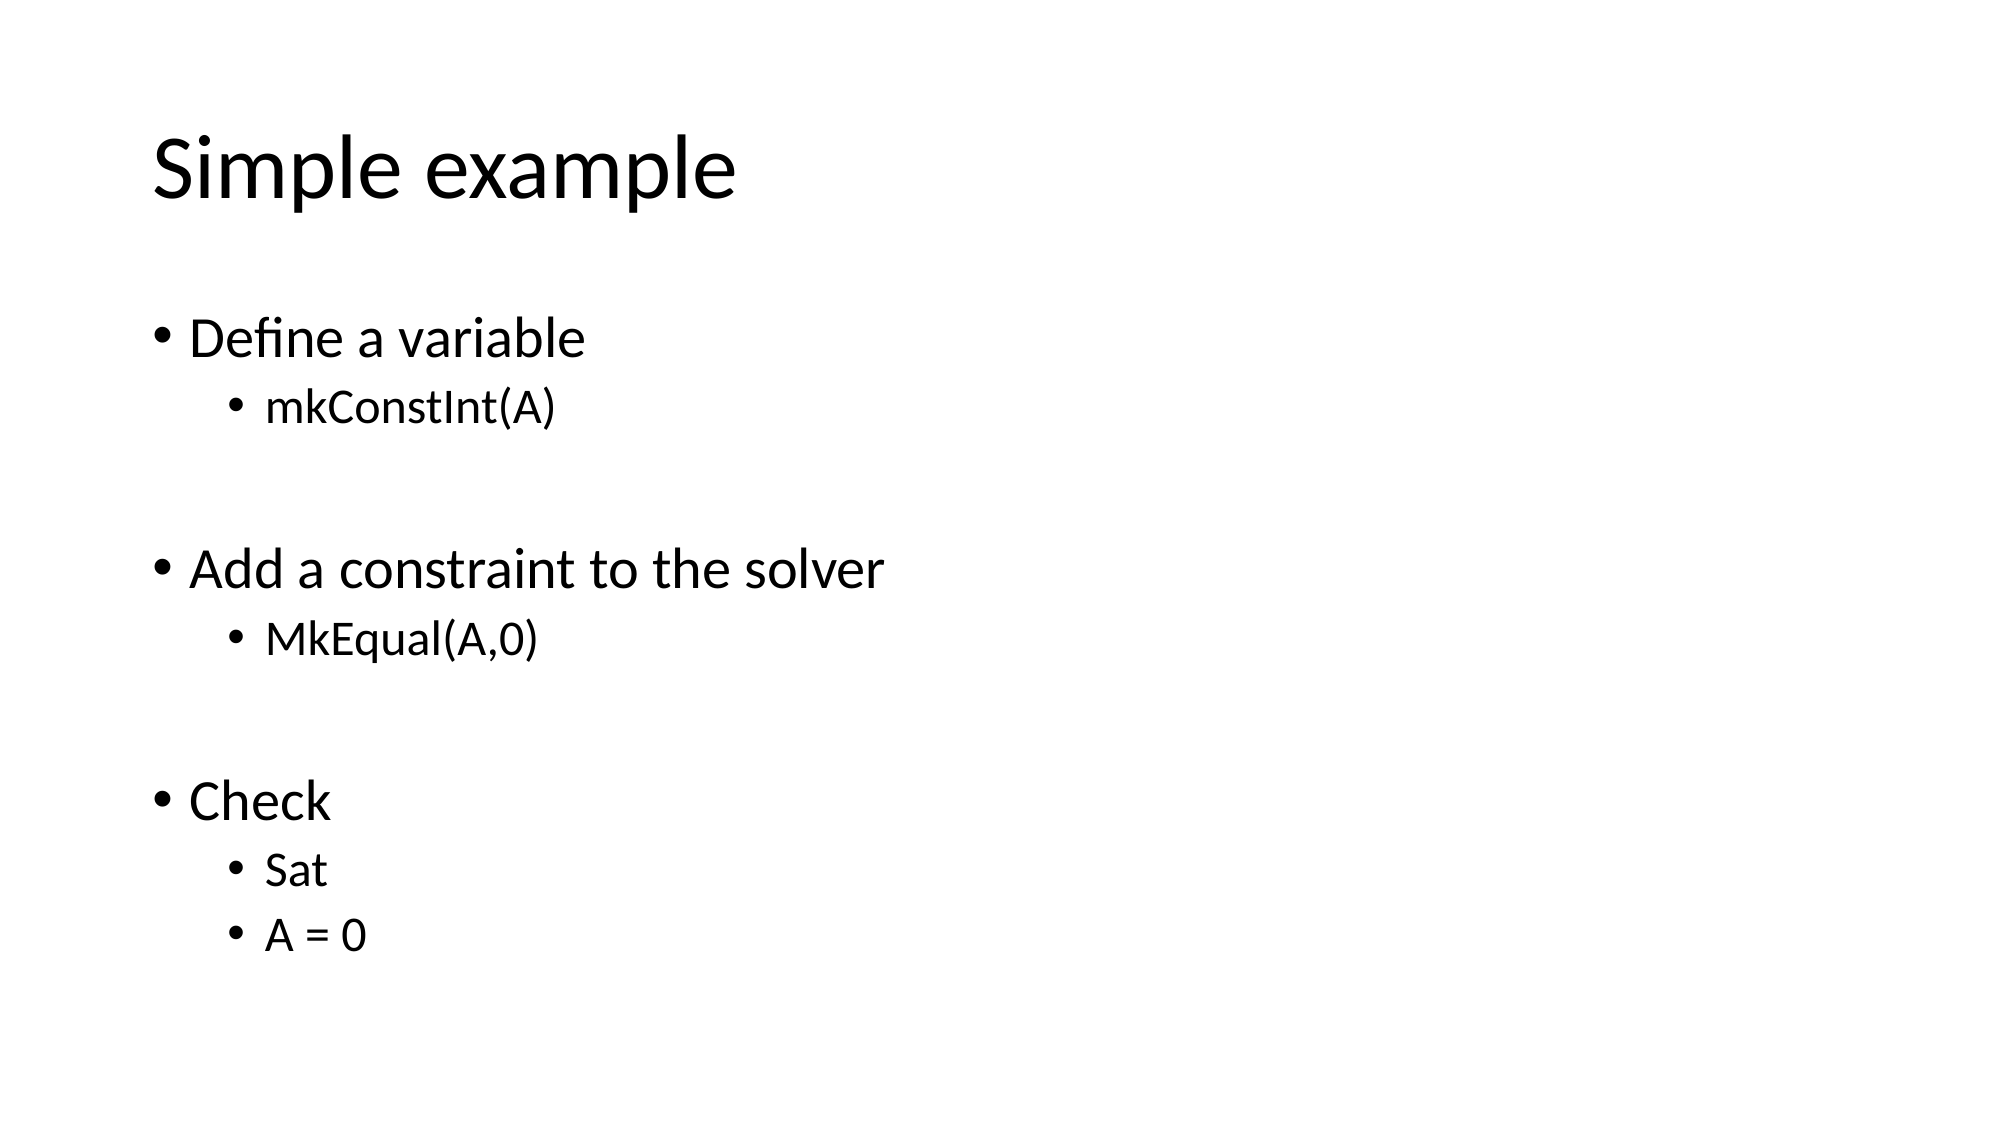

# Simple example
Define a variable
mkConstInt(A)

Add a constraint to the solver
MkEqual(A,0)

Check
Sat
A = 0